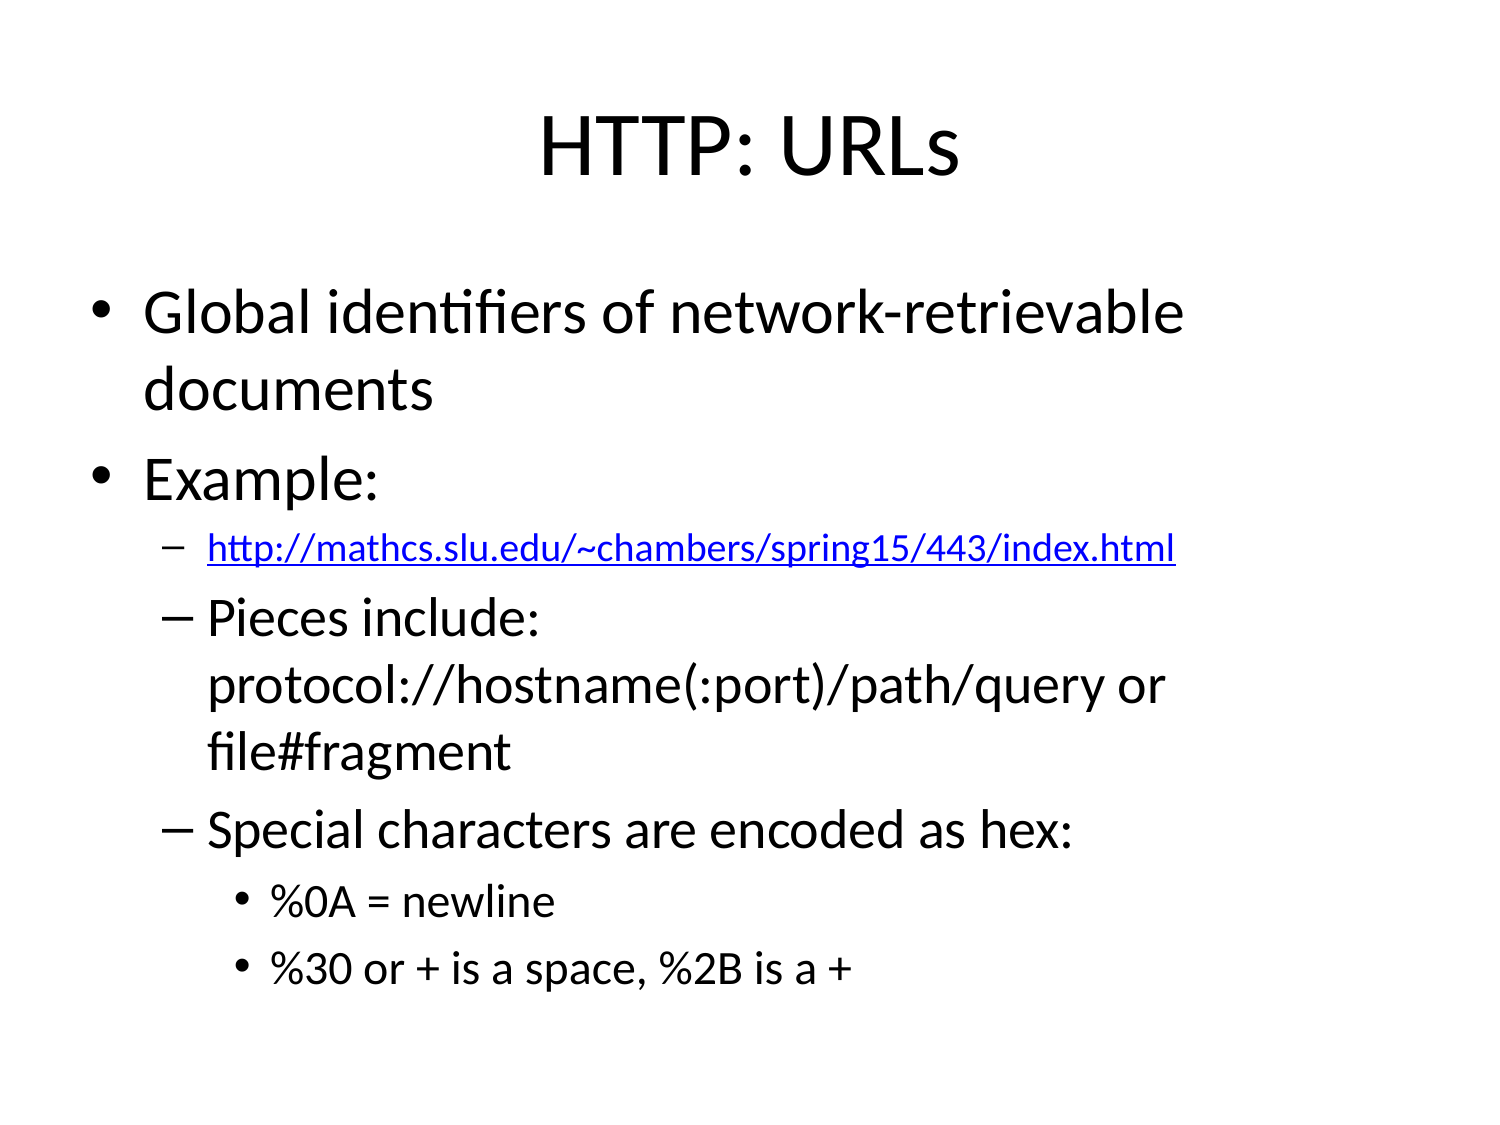

# HTTP: URLs
Global identifiers of network-retrievable documents
Example:
http://mathcs.slu.edu/~chambers/spring15/443/index.html
Pieces include: protocol://hostname(:port)/path/query or file#fragment
Special characters are encoded as hex:
%0A = newline
%30 or + is a space, %2B is a +